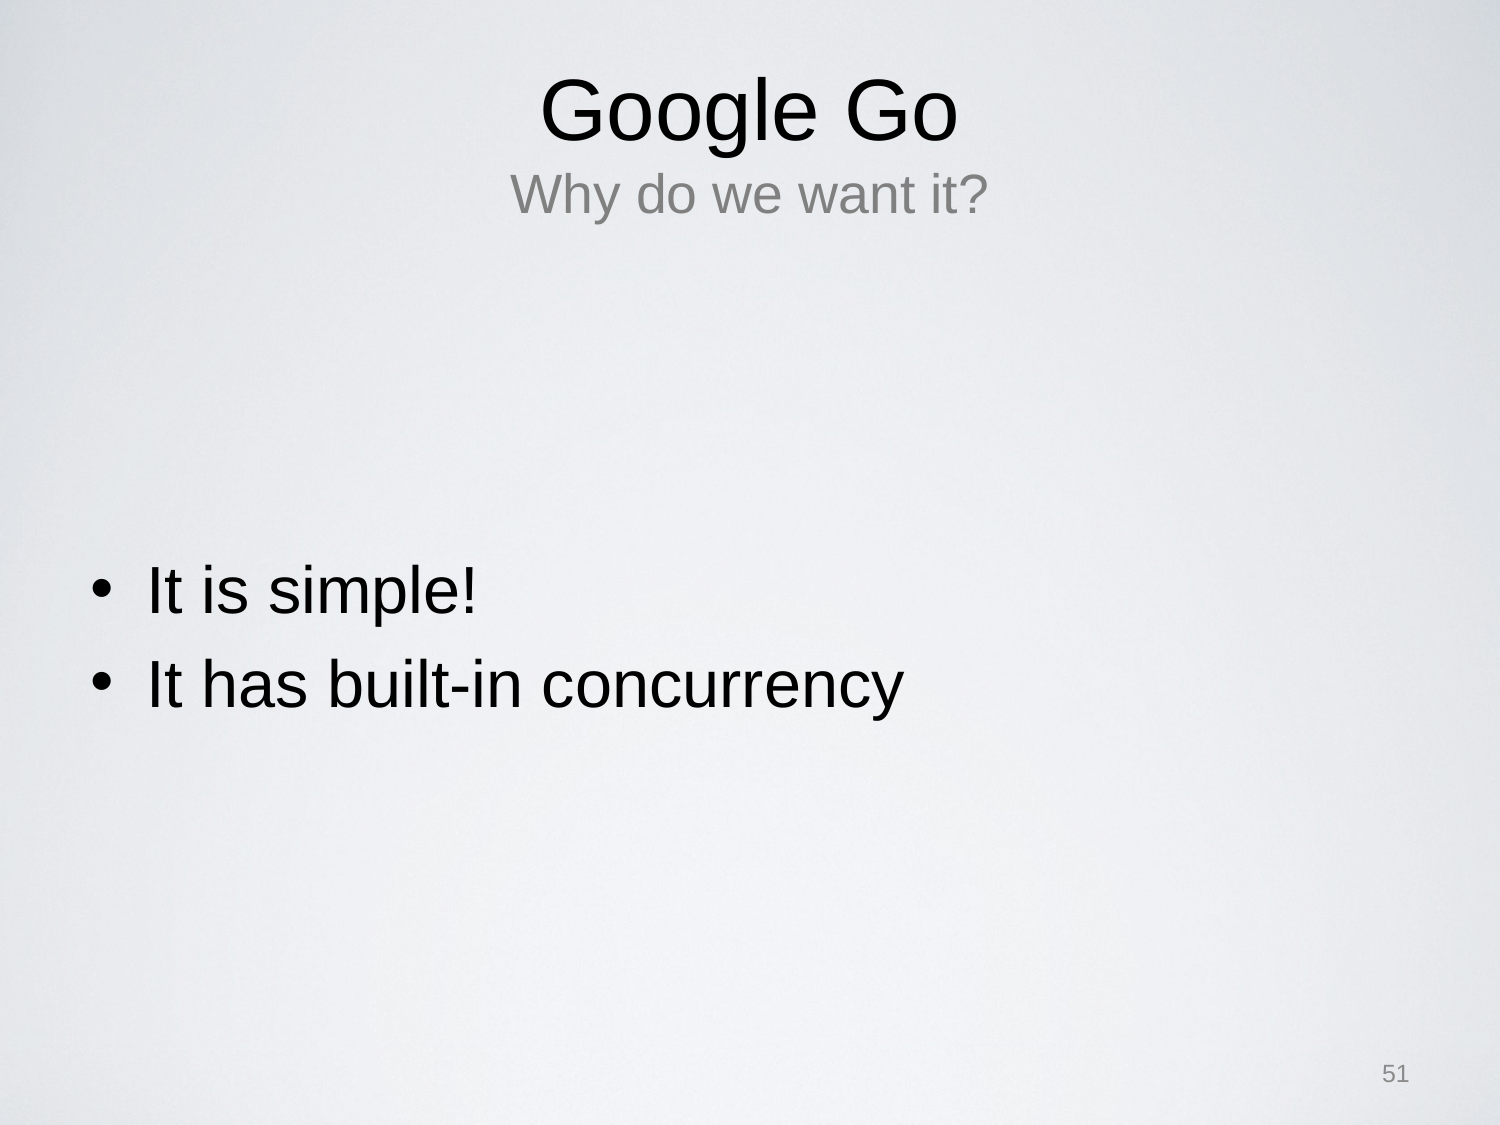

# Google Go Why do we want it?
It is simple!
It has built-in concurrency
51